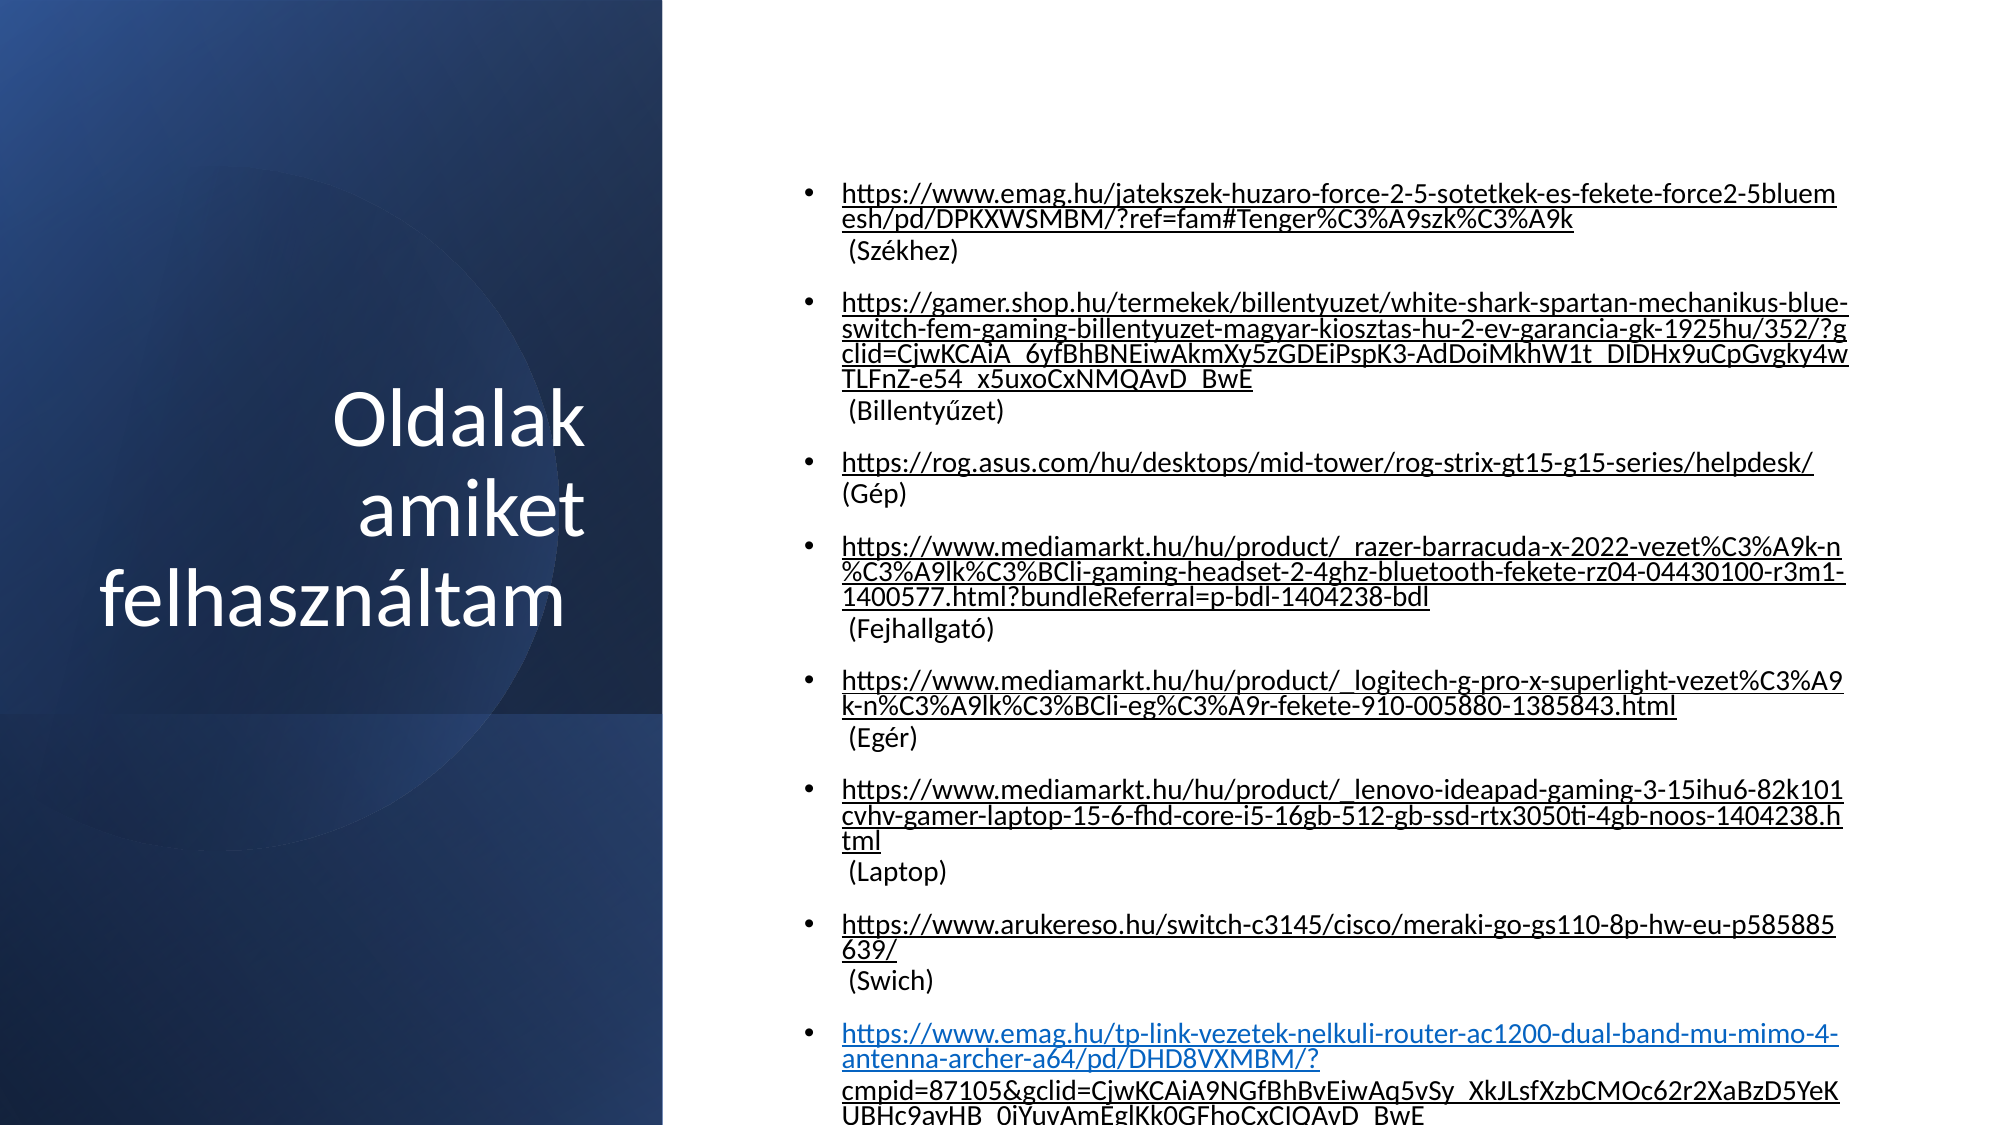

# Oldalak amiket felhasználtam
https://www.emag.hu/jatekszek-huzaro-force-2-5-sotetkek-es-fekete-force2-5bluemesh/pd/DPKXWSMBM/?ref=fam#Tenger%C3%A9szk%C3%A9k (Székhez)
https://gamer.shop.hu/termekek/billentyuzet/white-shark-spartan-mechanikus-blue-switch-fem-gaming-billentyuzet-magyar-kiosztas-hu-2-ev-garancia-gk-1925hu/352/?gclid=CjwKCAiA_6yfBhBNEiwAkmXy5zGDEiPspK3-AdDoiMkhW1t_DIDHx9uCpGvgky4wTLFnZ-e54_x5uxoCxNMQAvD_BwE (Billentyűzet)
https://rog.asus.com/hu/desktops/mid-tower/rog-strix-gt15-g15-series/helpdesk/ (Gép)
https://www.mediamarkt.hu/hu/product/_razer-barracuda-x-2022-vezet%C3%A9k-n%C3%A9lk%C3%BCli-gaming-headset-2-4ghz-bluetooth-fekete-rz04-04430100-r3m1-1400577.html?bundleReferral=p-bdl-1404238-bdl (Fejhallgató)
https://www.mediamarkt.hu/hu/product/_logitech-g-pro-x-superlight-vezet%C3%A9k-n%C3%A9lk%C3%BCli-eg%C3%A9r-fekete-910-005880-1385843.html (Egér)
https://www.mediamarkt.hu/hu/product/_lenovo-ideapad-gaming-3-15ihu6-82k101cvhv-gamer-laptop-15-6-fhd-core-i5-16gb-512-gb-ssd-rtx3050ti-4gb-noos-1404238.html (Laptop)
https://www.arukereso.hu/switch-c3145/cisco/meraki-go-gs110-8p-hw-eu-p585885639/ (Swich)
https://www.emag.hu/tp-link-vezetek-nelkuli-router-ac1200-dual-band-mu-mimo-4-antenna-archer-a64/pd/DHD8VXMBM/?cmpid=87105&gclid=CjwKCAiA9NGfBhBvEiwAq5vSy_XkJLsfXzbCMOc62r2XaBzD5YeKUBHc9ayHB_0iYuvAmEglKk0GFhoCxCIQAvD_BwE (Modem)
https://www.emag.hu/huawei-p30-lite-mobiltelefon-kartyafuggetlen-dual-sim-128gb-lte-ejfekete-51093npm/pd/DC7W6ZBBM/ (Telefon)